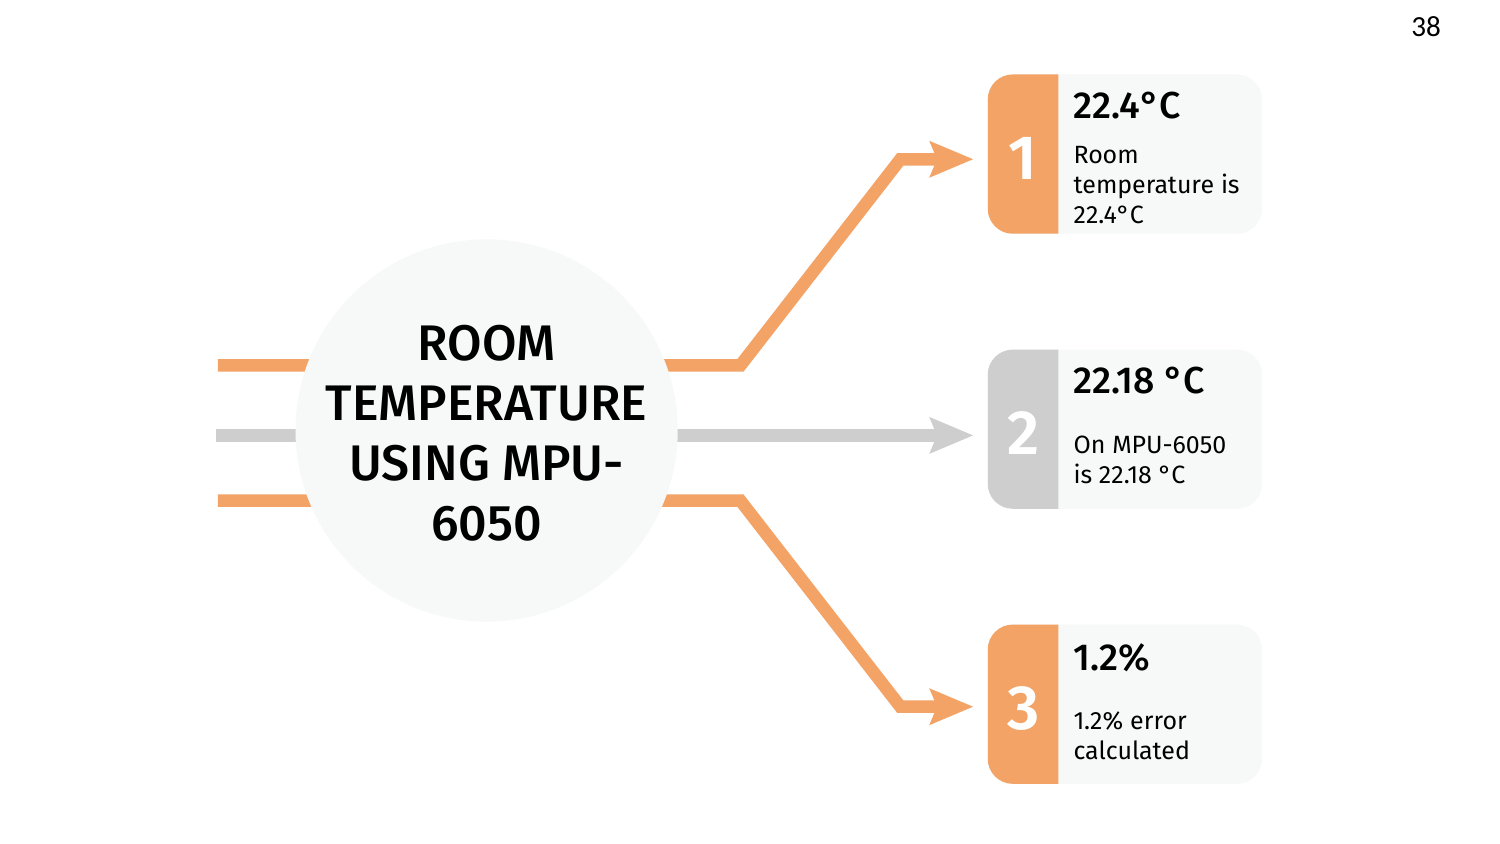

22.4°C

1
Room temperature is 22.4°C

ROOM TEMPERATURE USING MPU-6050
22.18 °C

2
On MPU-6050 is 22.18 °C

3
1.2%
1.2% error calculated